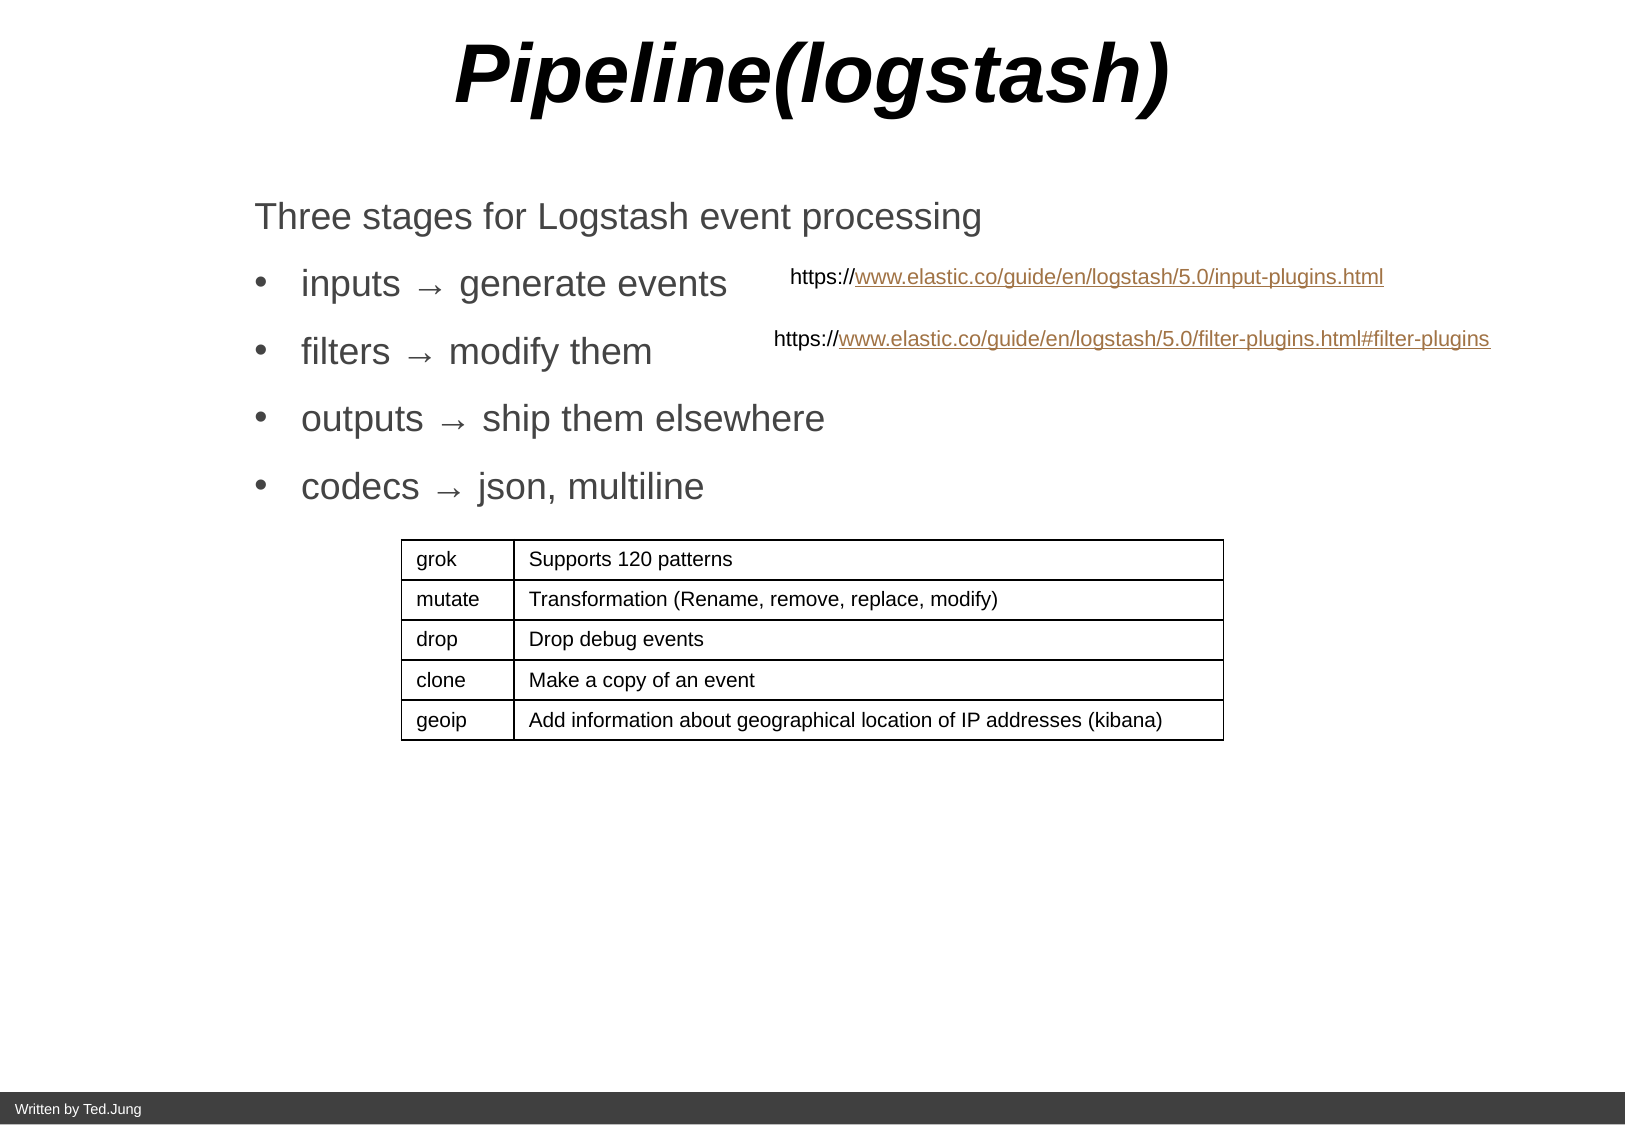

Pipeline(logstash)
Three stages for Logstash event processing
inputs → generate events
filters → modify them
outputs → ship them elsewhere
codecs → json, multiline
https://www.elastic.co/guide/en/logstash/5.0/input-plugins.html
https://www.elastic.co/guide/en/logstash/5.0/filter-plugins.html#filter-plugins
| grok | Supports 120 patterns |
| --- | --- |
| mutate | Transformation (Rename, remove, replace, modify) |
| drop | Drop debug events |
| clone | Make a copy of an event |
| geoip | Add information about geographical location of IP addresses (kibana) |